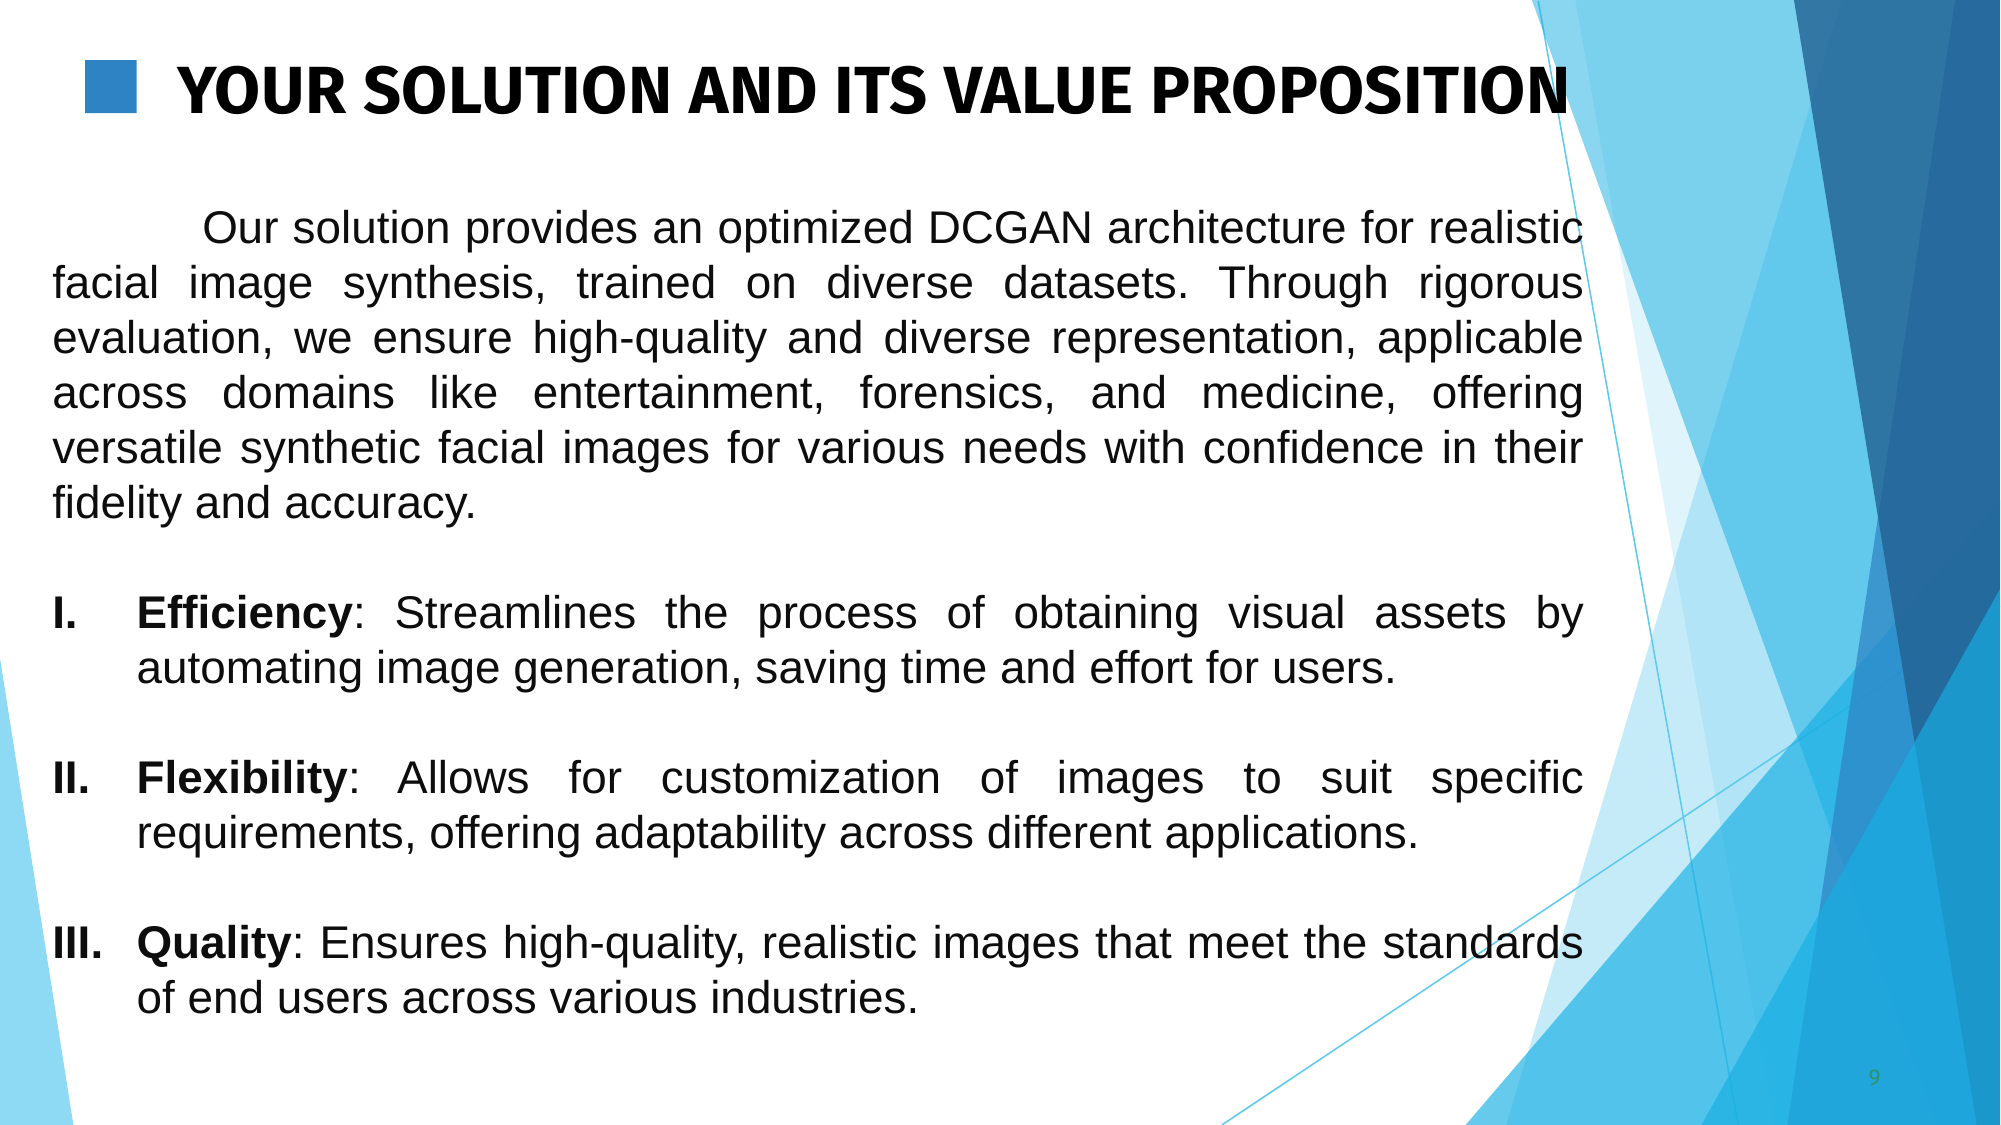

# YOUR SOLUTION AND ITS VALUE PROPOSITION

	Our solution provides an optimized DCGAN architecture for realistic facial image synthesis, trained on diverse datasets. Through rigorous evaluation, we ensure high-quality and diverse representation, applicable across domains like entertainment, forensics, and medicine, offering versatile synthetic facial images for various needs with confidence in their fidelity and accuracy.

Efficiency: Streamlines the process of obtaining visual assets by automating image generation, saving time and effort for users.

Flexibility: Allows for customization of images to suit specific requirements, offering adaptability across different applications.

Quality: Ensures high-quality, realistic images that meet the standards of end users across various industries.

9